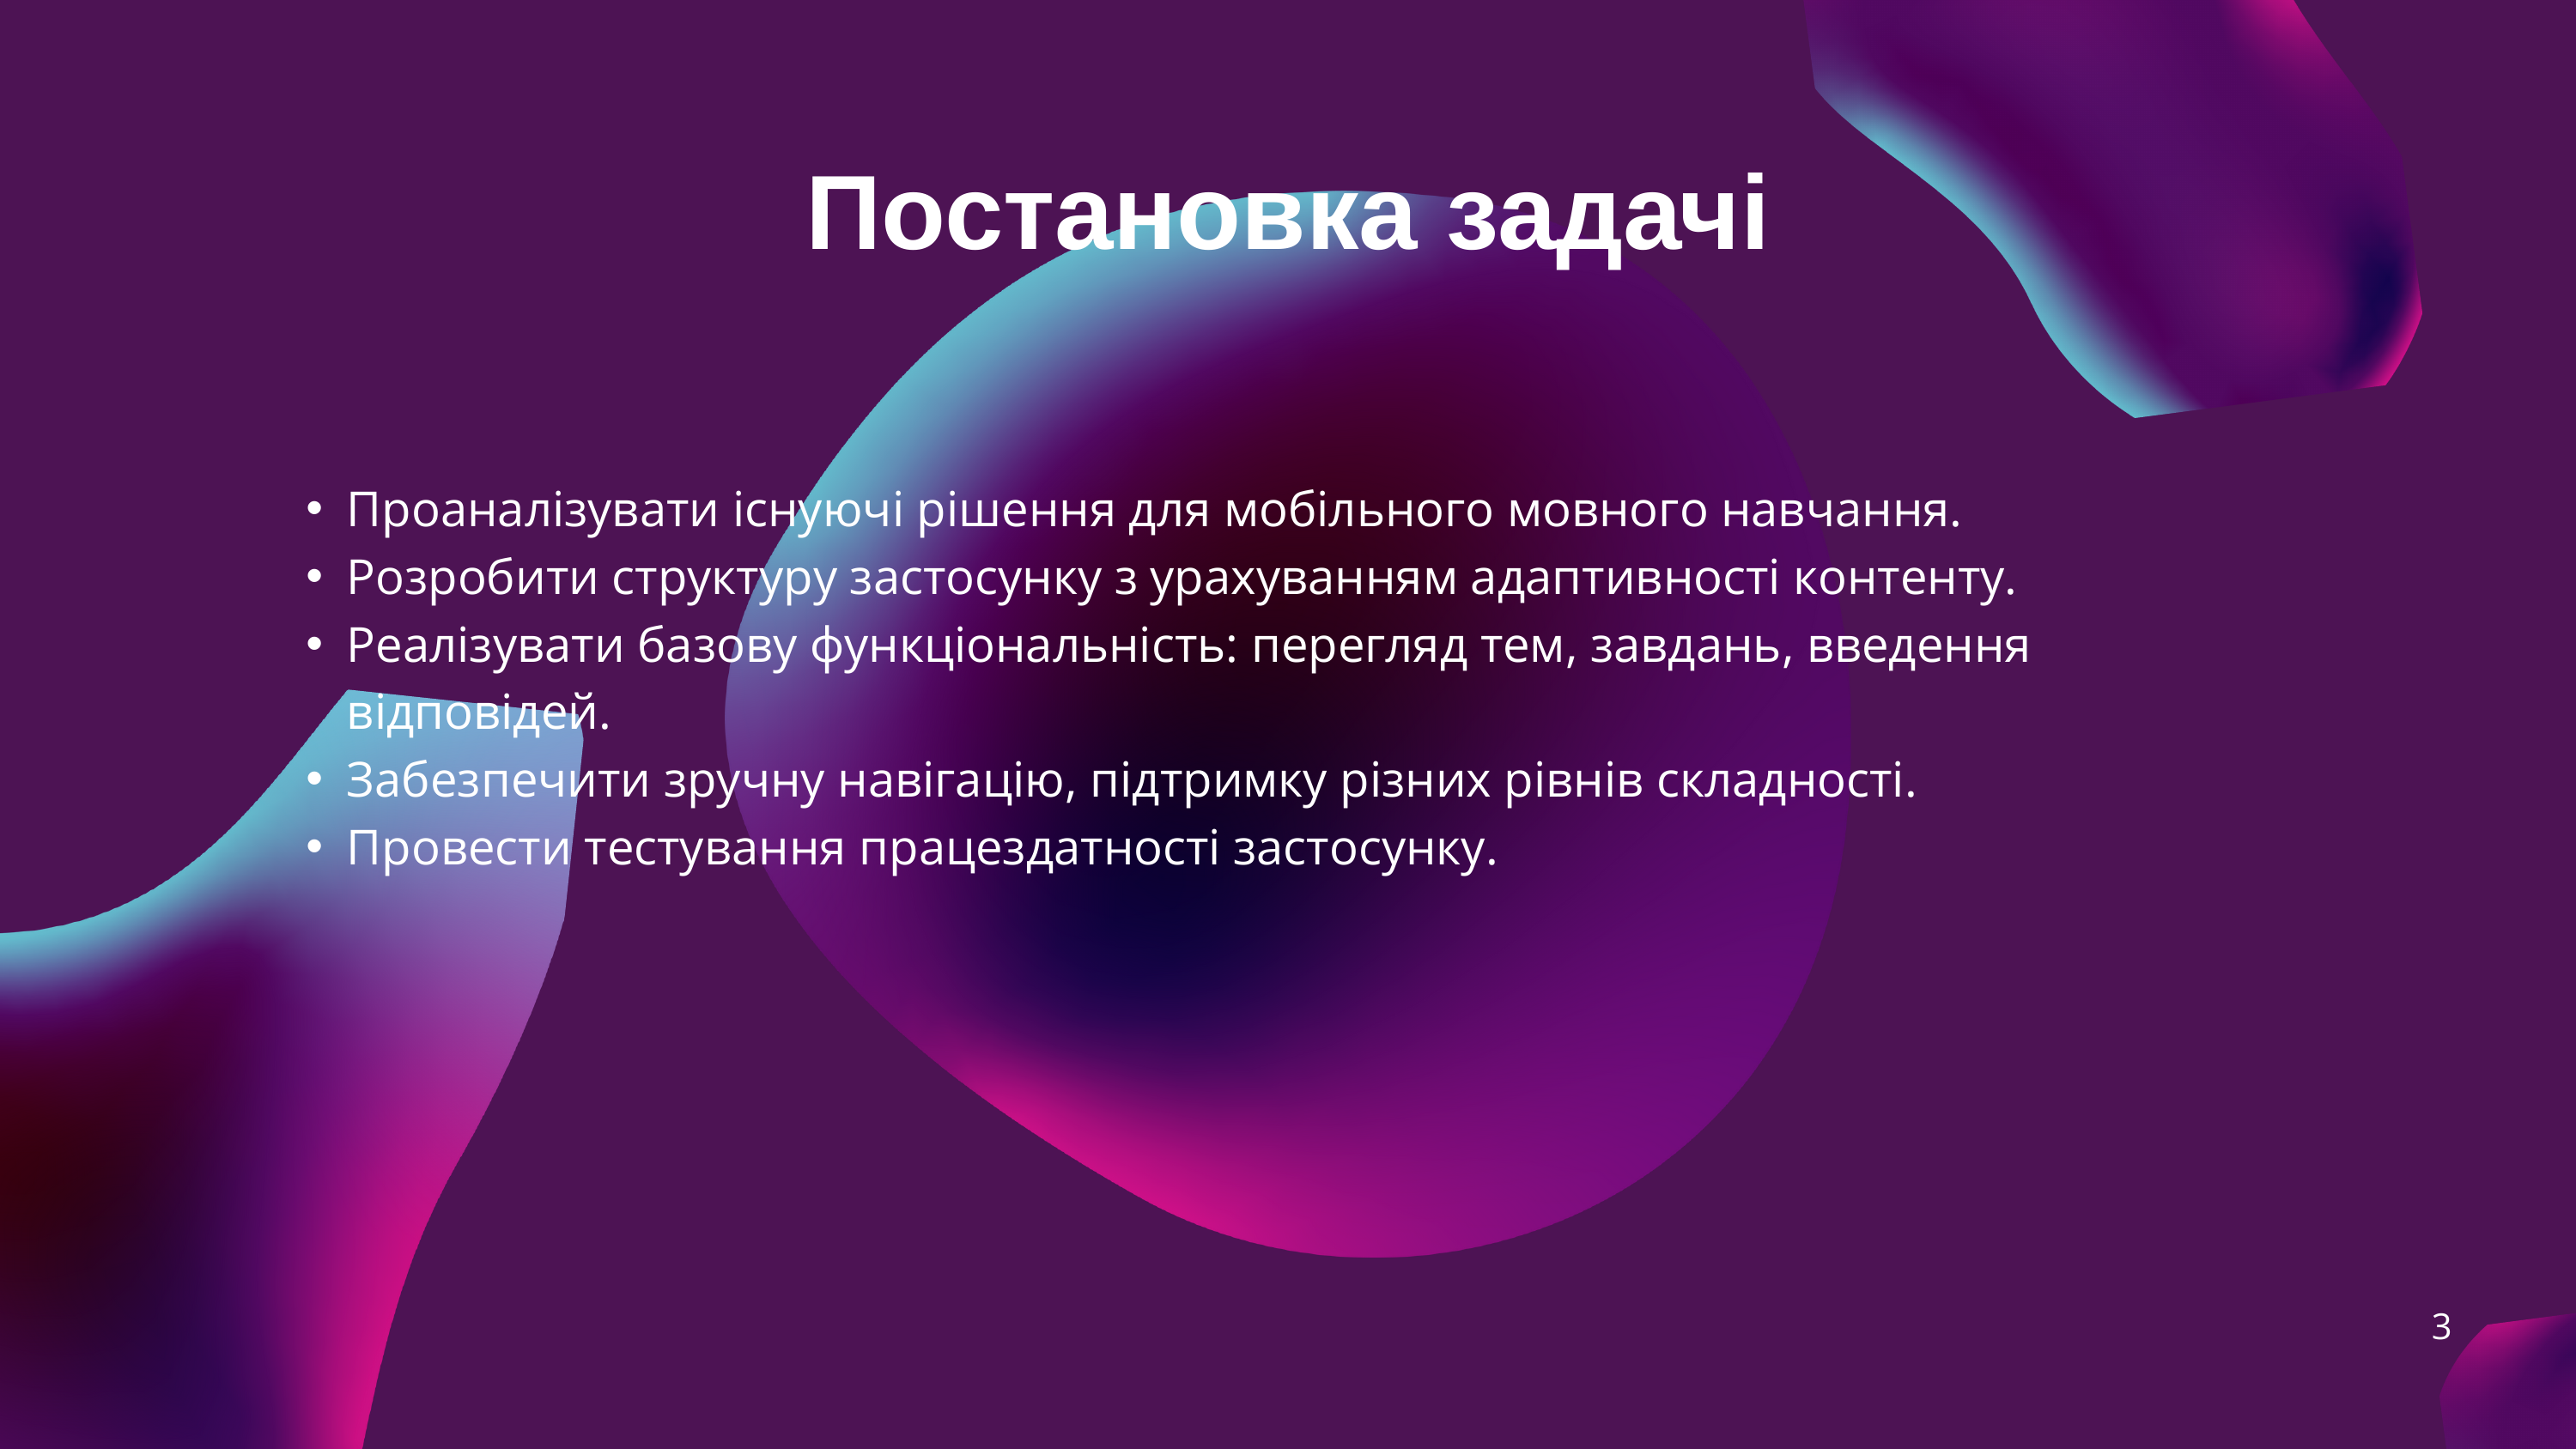

Постановка задачі

Проаналізувати існуючі рішення для мобільного мовного навчання.
Розробити структуру застосунку з урахуванням адаптивності контенту.
Реалізувати базову функціональність: перегляд тем, завдань, введення відповідей.
Забезпечити зручну навігацію, підтримку різних рівнів складності.
Провести тестування працездатності застосунку.

3